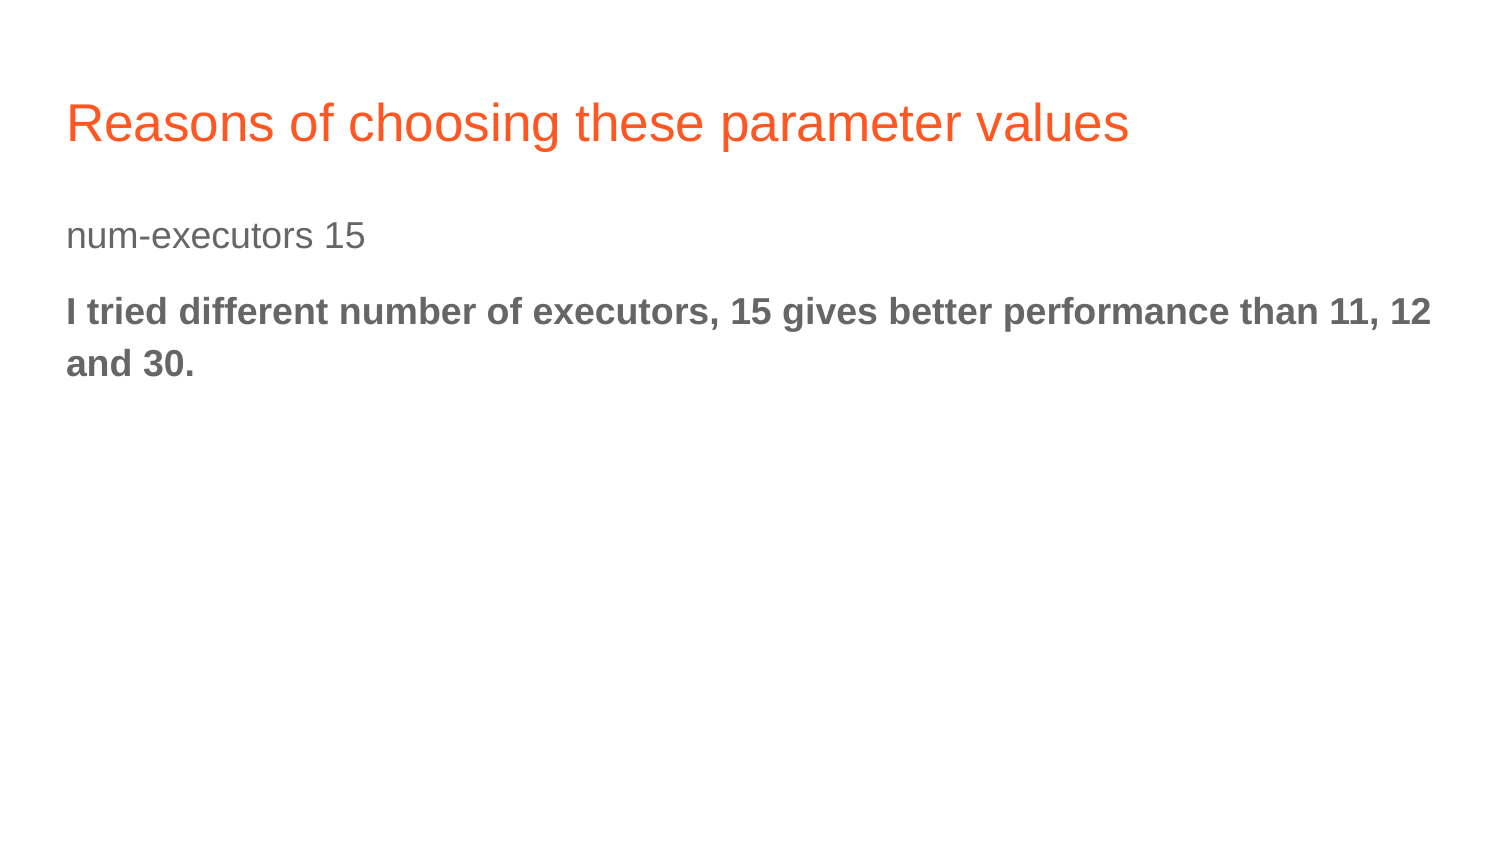

# Reasons of choosing these parameter values
num-executors 15
I tried different number of executors, 15 gives better performance than 11, 12 and 30.